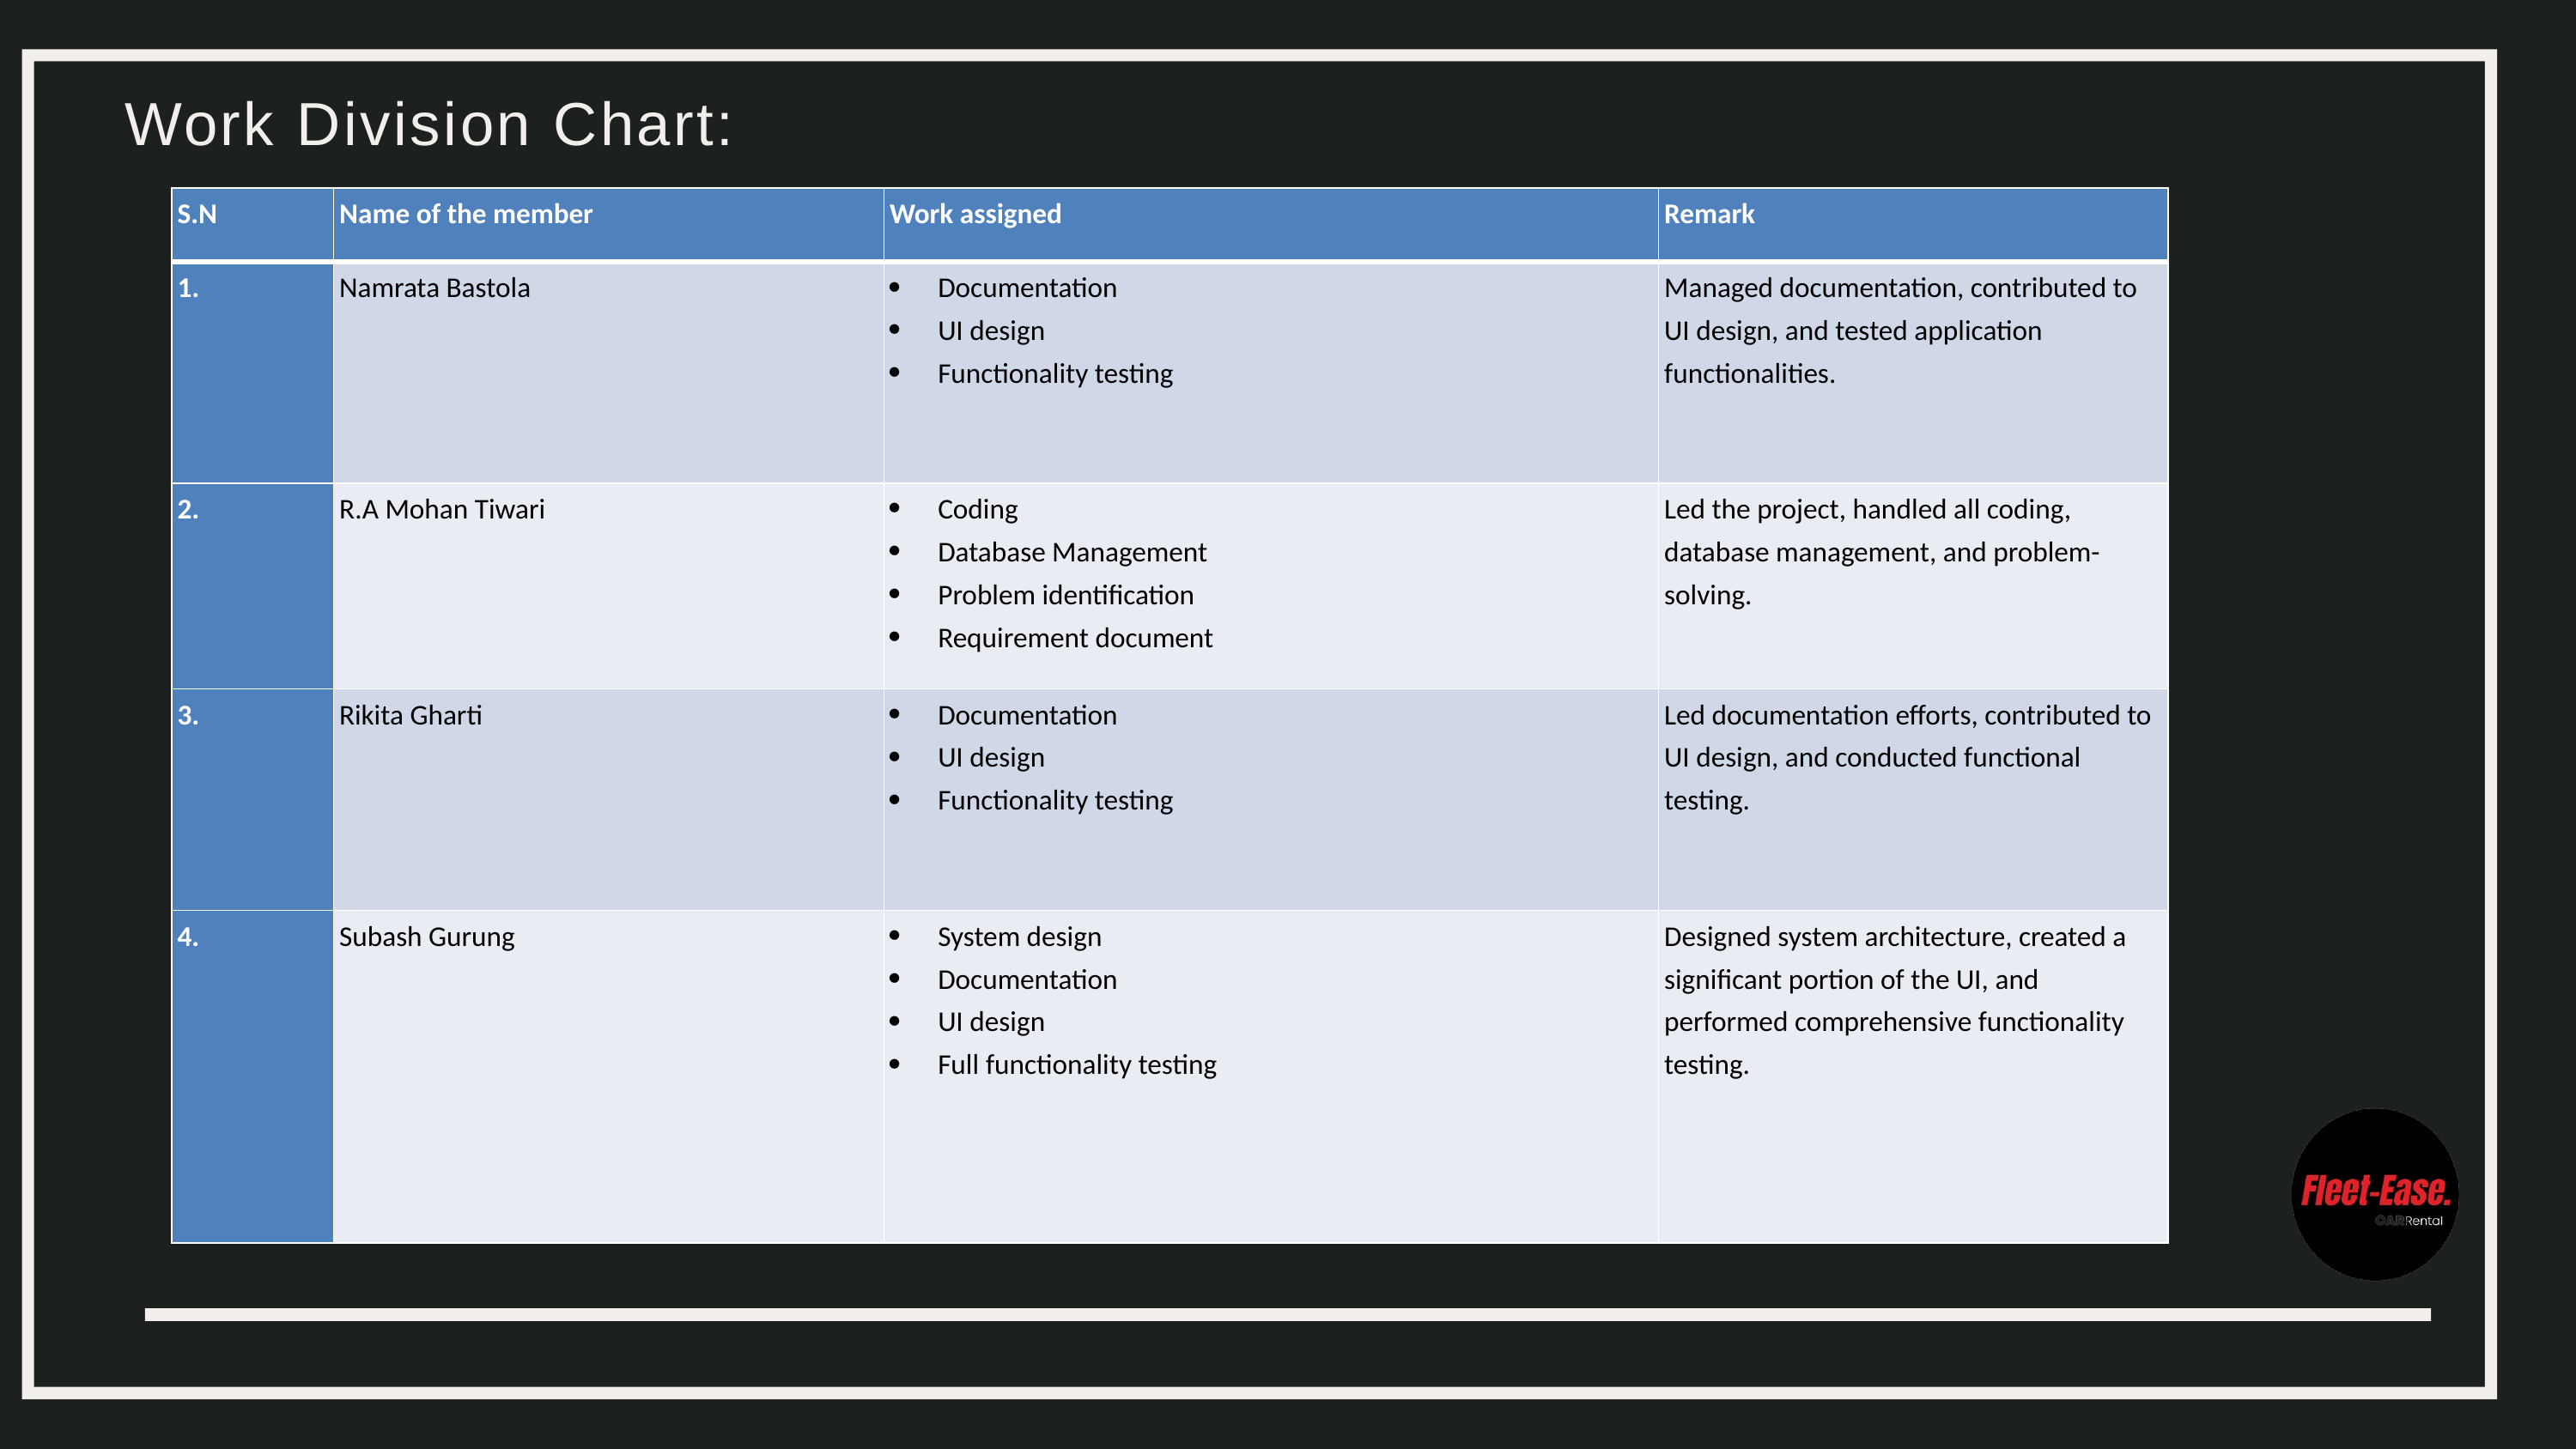

Work Division Chart:
| S.N | Name of the member | Work assigned | Remark |
| --- | --- | --- | --- |
| 1. | Namrata Bastola | Documentation UI design Functionality testing | Managed documentation, contributed to UI design, and tested application functionalities. |
| 2. | R.A Mohan Tiwari | Coding Database Management Problem identification Requirement document | Led the project, handled all coding, database management, and problem-solving. |
| 3. | Rikita Gharti | Documentation UI design Functionality testing | Led documentation efforts, contributed to UI design, and conducted functional testing. |
| 4. | Subash Gurung | System design Documentation UI design Full functionality testing | Designed system architecture, created a significant portion of the UI, and performed comprehensive functionality testing. |